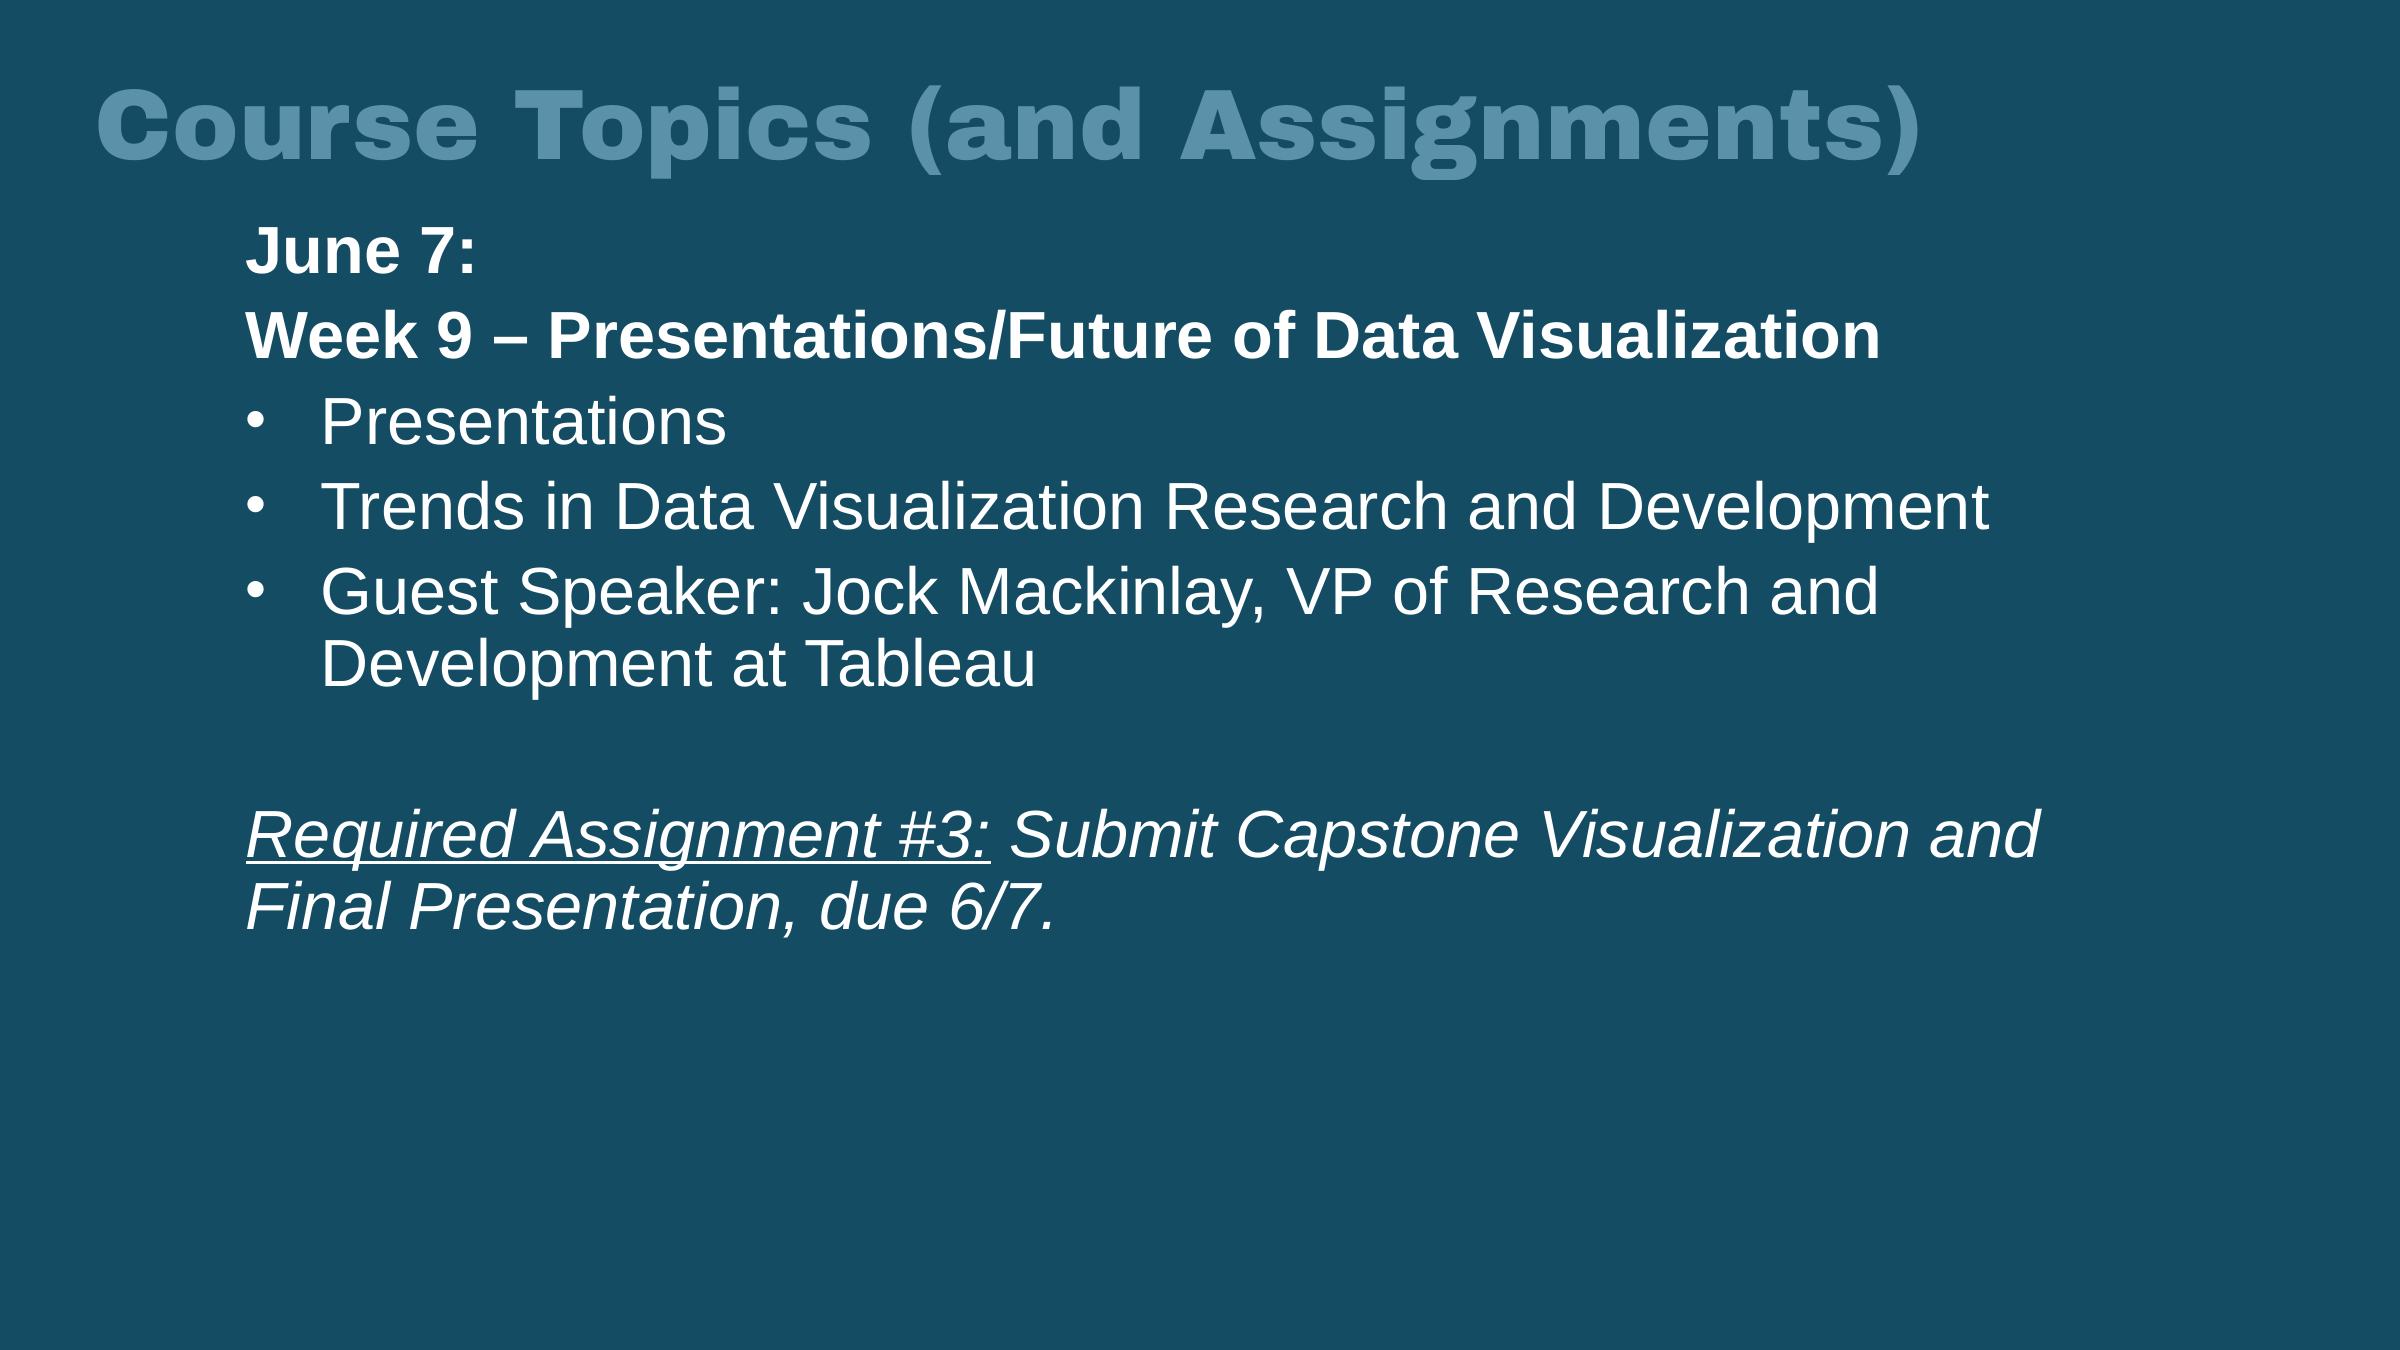

Course Topics (and Assignments)
June 7:
Week 9 – Presentations/Future of Data Visualization
Presentations
Trends in Data Visualization Research and Development
Guest Speaker: Jock Mackinlay, VP of Research and Development at Tableau

Required Assignment #3: Submit Capstone Visualization and Final Presentation, due 6/7.